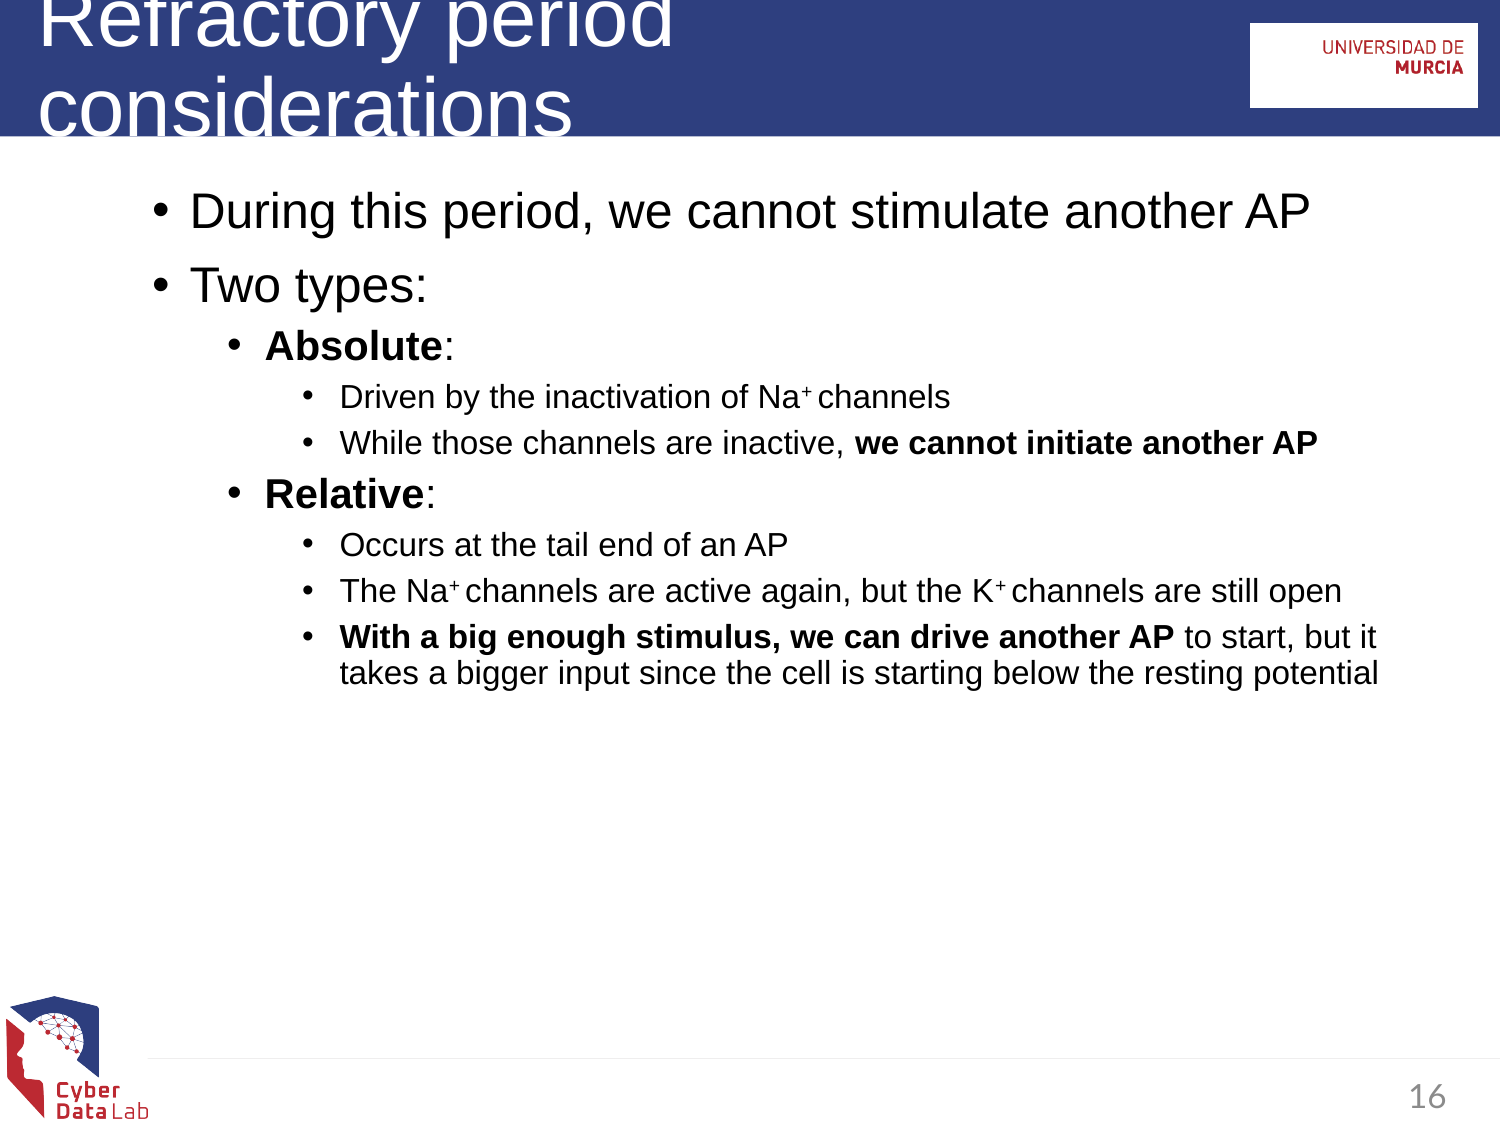

Refractory period considerations
During this period, we cannot stimulate another AP
Two types:
Absolute:
Driven by the inactivation of Na+ channels
While those channels are inactive, we cannot initiate another AP
Relative:
Occurs at the tail end of an AP
The Na+ channels are active again, but the K+ channels are still open
With a big enough stimulus, we can drive another AP to start, but it takes a bigger input since the cell is starting below the resting potential

16